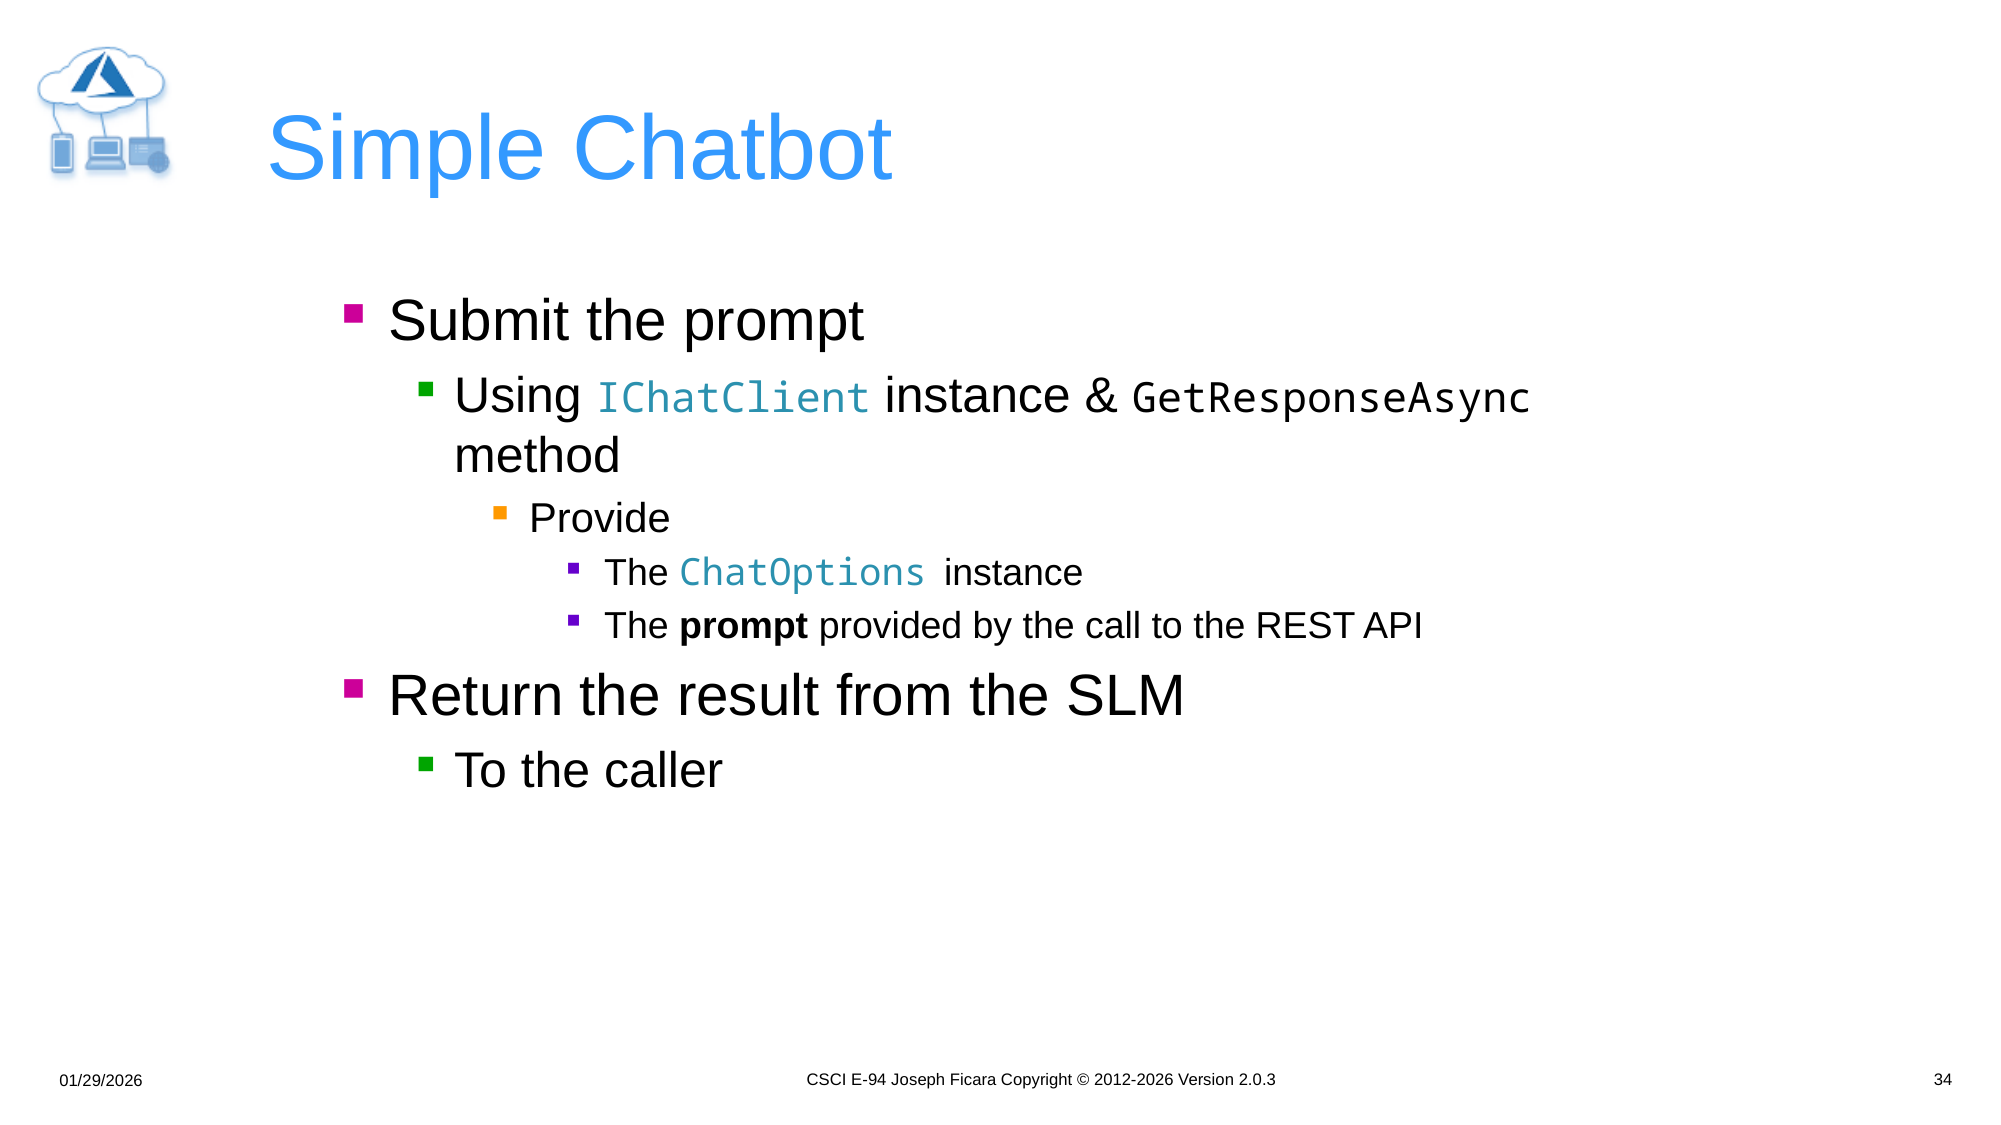

# Simple Chatbot
Submit the prompt
Using IChatClient instance & GetResponseAsync method
Provide
The ChatOptions instance
The prompt provided by the call to the REST API
Return the result from the SLM
To the caller
CSCI E-94 Joseph Ficara Copyright © 2012-2026 Version 2.0.3
34
01/29/2026